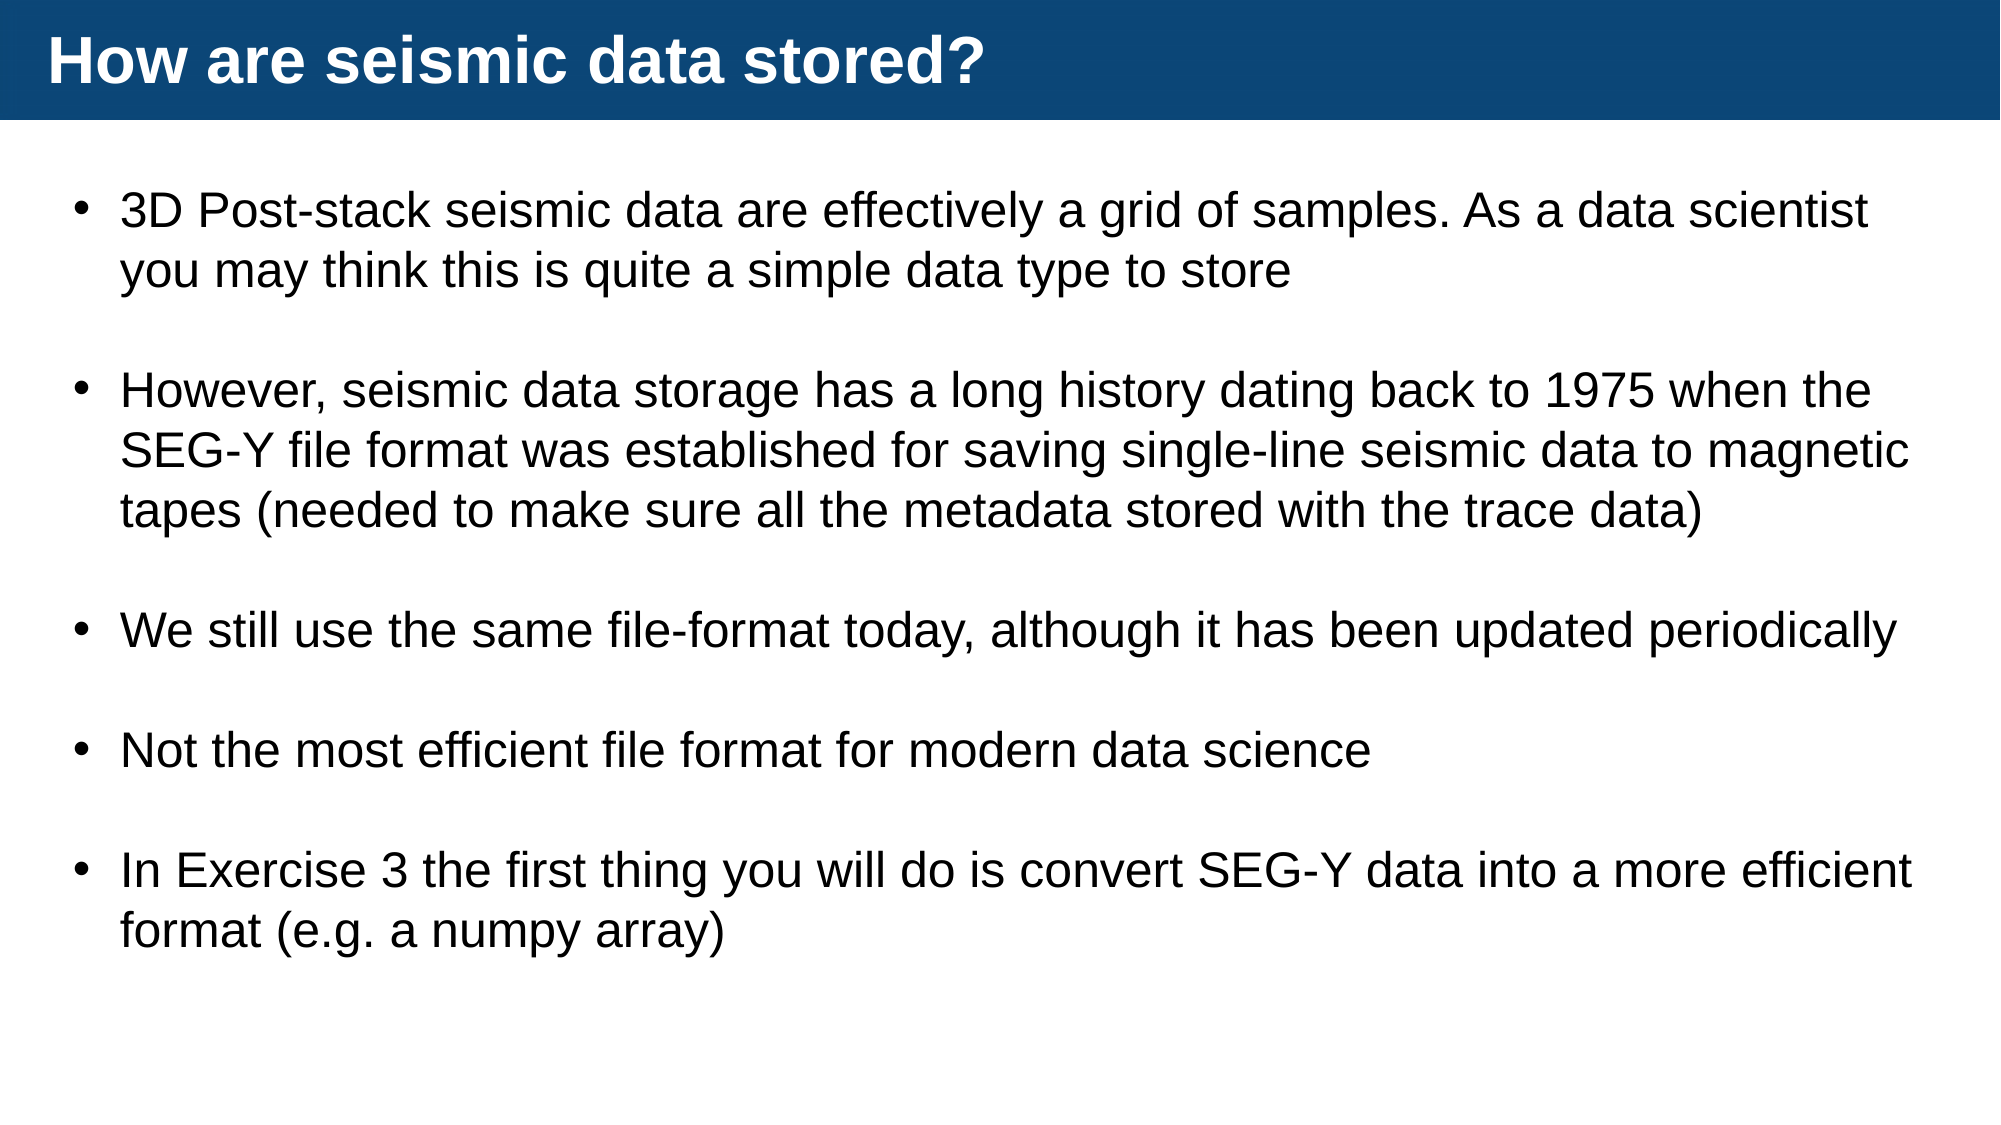

How are seismic data stored?
3D Post-stack seismic data are effectively a grid of samples. As a data scientist you may think this is quite a simple data type to store

However, seismic data storage has a long history dating back to 1975 when the SEG-Y file format was established for saving single-line seismic data to magnetic tapes (needed to make sure all the metadata stored with the trace data)

We still use the same file-format today, although it has been updated periodically

Not the most efficient file format for modern data science

In Exercise 3 the first thing you will do is convert SEG-Y data into a more efficient format (e.g. a numpy array)